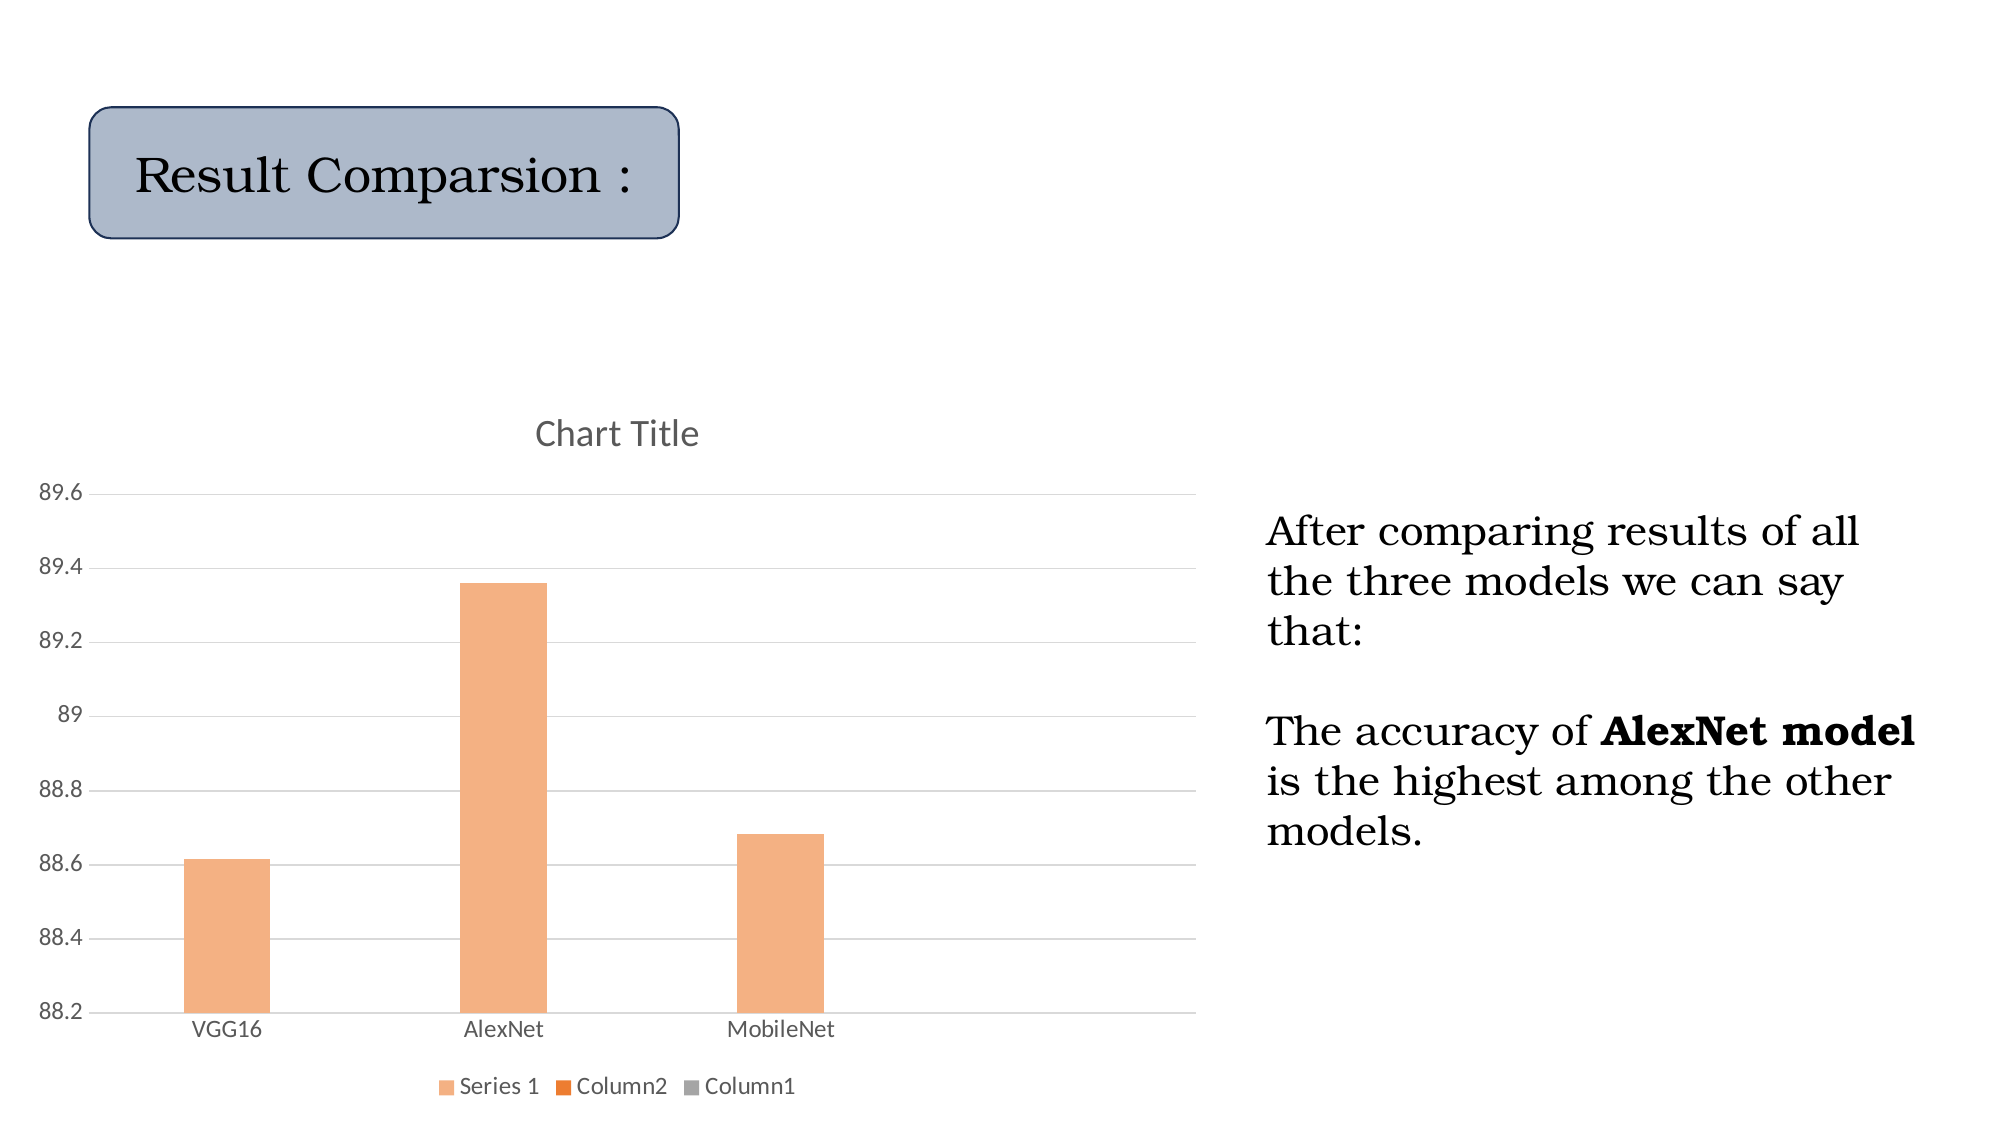

Result Comparsion :

### Chart:

| Category | Series 1 | Column2 | Column1 |
|---|---|---|---|
| VGG16 | 88.615 | None | None |
| AlexNet | 89.361 | None | None |
| MobileNet | 88.683 | None | None |
After comparing results of all the three models we can say that:

The accuracy of AlexNet model is the highest among the other models.